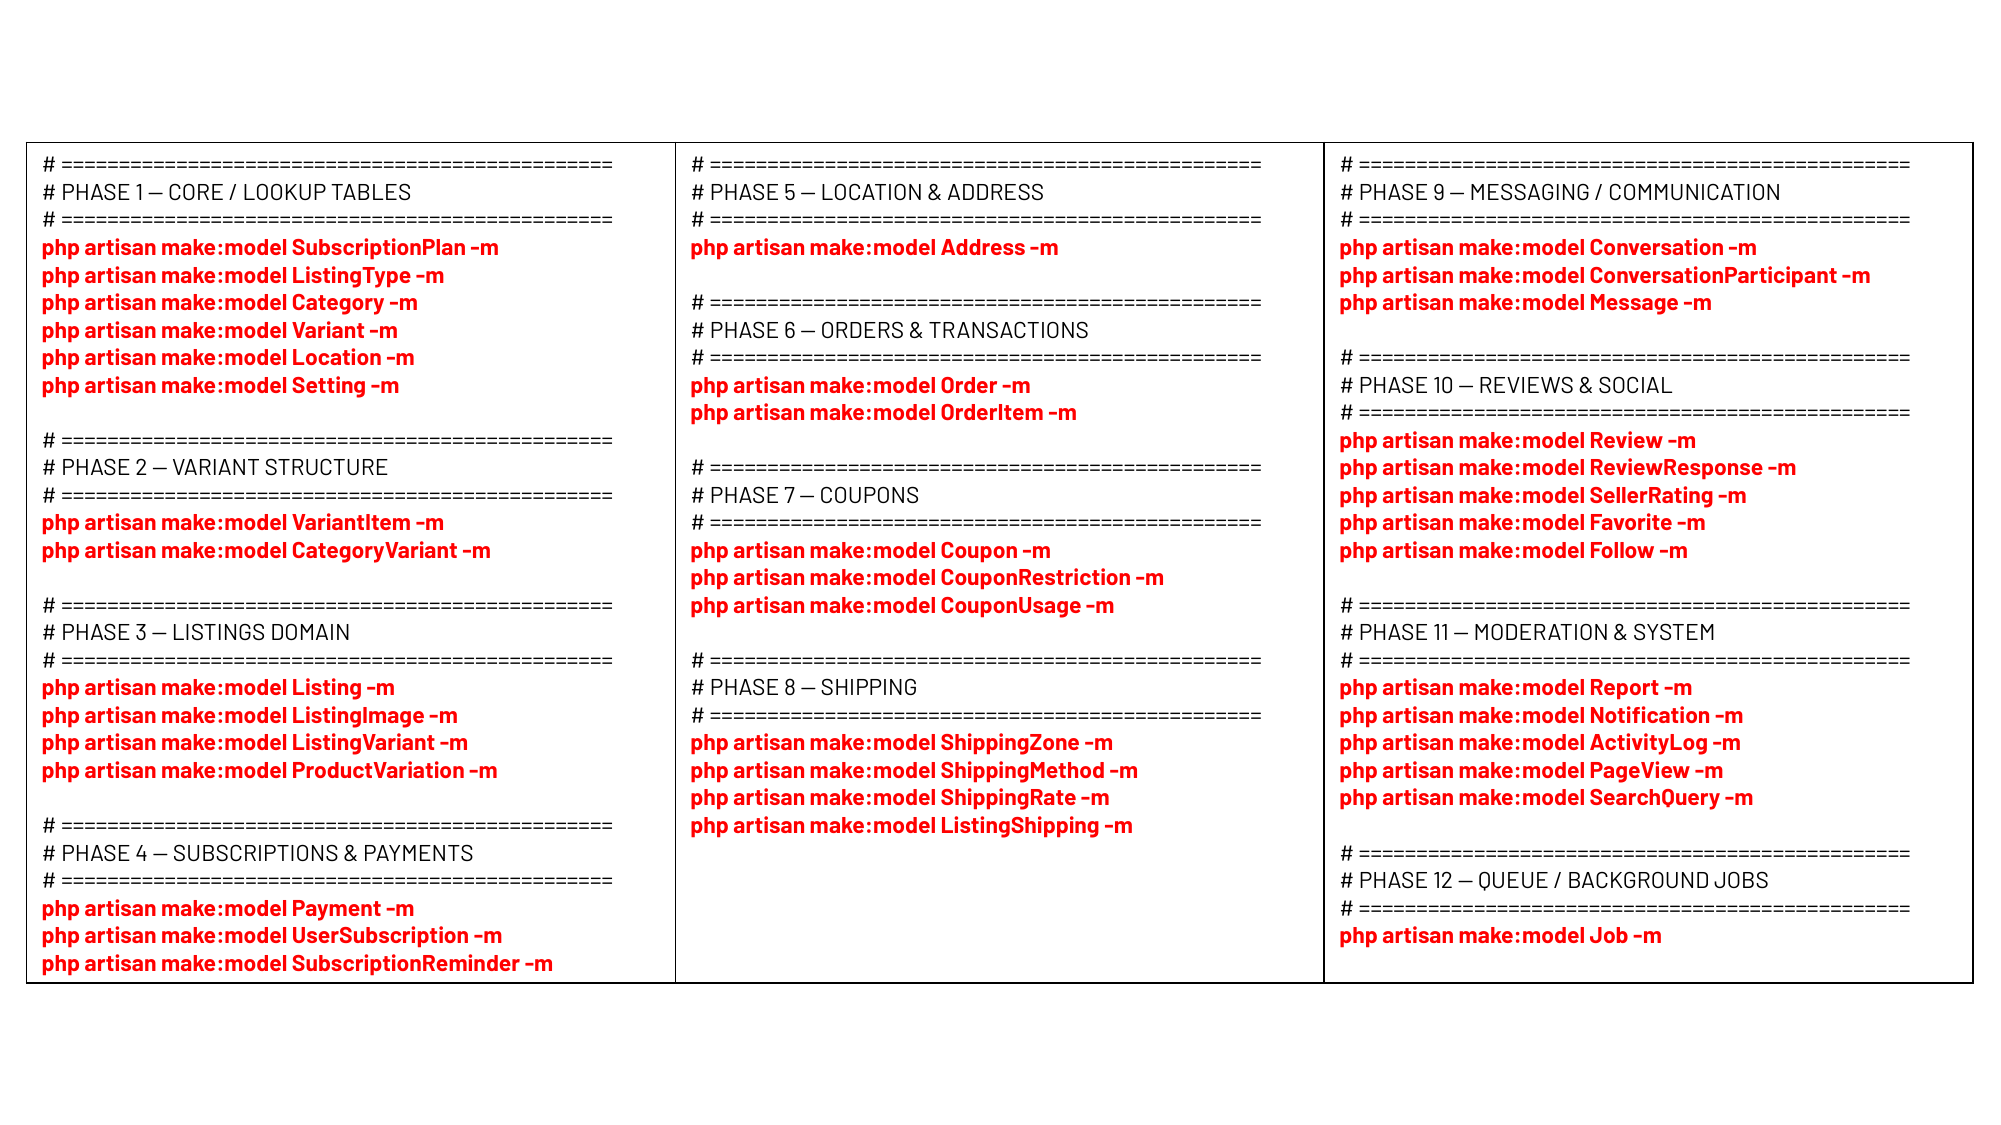

| # ================================================ # PHASE 1 — CORE / LOOKUP TABLES # ================================================ php artisan make:model SubscriptionPlan -m php artisan make:model ListingType -m php artisan make:model Category -m php artisan make:model Variant -m php artisan make:model Location -m php artisan make:model Setting -m # ================================================ # PHASE 2 — VARIANT STRUCTURE # ================================================ php artisan make:model VariantItem -m php artisan make:model CategoryVariant -m # ================================================ # PHASE 3 — LISTINGS DOMAIN # ================================================ php artisan make:model Listing -m php artisan make:model ListingImage -m php artisan make:model ListingVariant -m php artisan make:model ProductVariation -m # ================================================ # PHASE 4 — SUBSCRIPTIONS & PAYMENTS # ================================================ php artisan make:model Payment -m php artisan make:model UserSubscription -m php artisan make:model SubscriptionReminder -m | # ================================================ # PHASE 5 — LOCATION & ADDRESS # ================================================ php artisan make:model Address -m # ================================================ # PHASE 6 — ORDERS & TRANSACTIONS # ================================================ php artisan make:model Order -m php artisan make:model OrderItem -m # ================================================ # PHASE 7 — COUPONS # ================================================ php artisan make:model Coupon -m php artisan make:model CouponRestriction -m php artisan make:model CouponUsage -m # ================================================ # PHASE 8 — SHIPPING # ================================================ php artisan make:model ShippingZone -m php artisan make:model ShippingMethod -m php artisan make:model ShippingRate -m php artisan make:model ListingShipping -m | # ================================================ # PHASE 9 — MESSAGING / COMMUNICATION # ================================================ php artisan make:model Conversation -m php artisan make:model ConversationParticipant -m php artisan make:model Message -m # ================================================ # PHASE 10 — REVIEWS & SOCIAL # ================================================ php artisan make:model Review -m php artisan make:model ReviewResponse -m php artisan make:model SellerRating -m php artisan make:model Favorite -m php artisan make:model Follow -m # ================================================ # PHASE 11 — MODERATION & SYSTEM # ================================================ php artisan make:model Report -m php artisan make:model Notification -m php artisan make:model ActivityLog -m php artisan make:model PageView -m php artisan make:model SearchQuery -m # ================================================ # PHASE 12 — QUEUE / BACKGROUND JOBS # ================================================ php artisan make:model Job -m |
| --- | --- | --- |